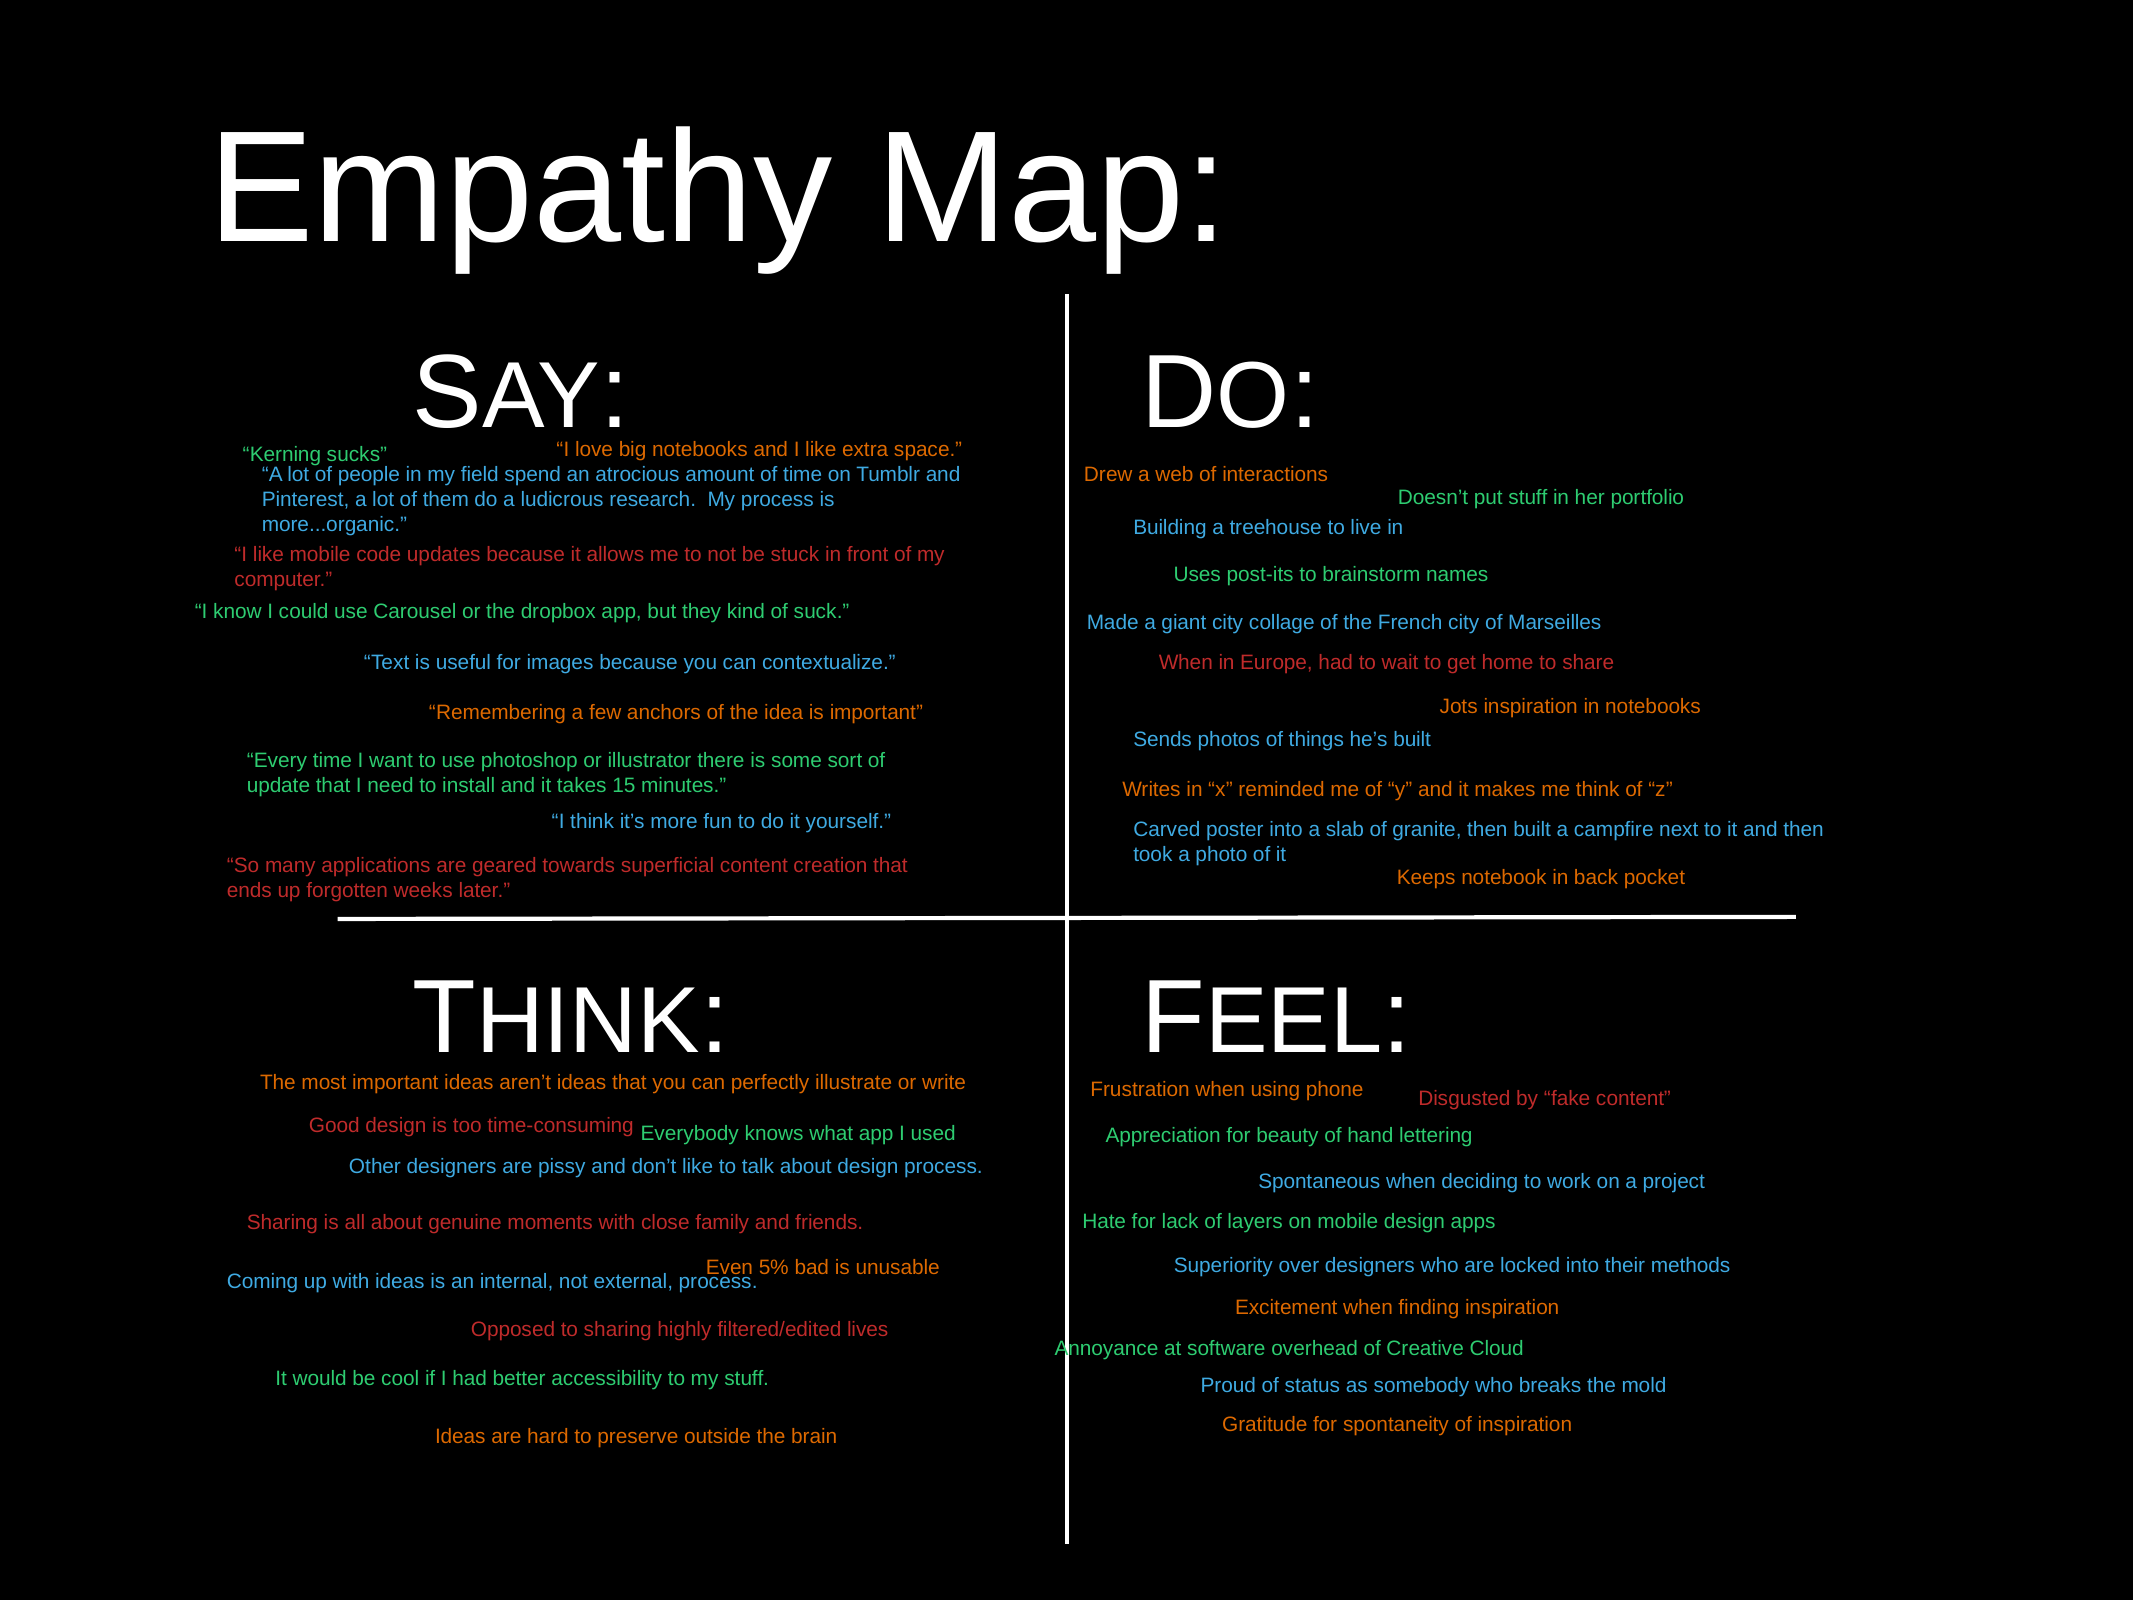

# Empathy Map:
SAY:
DO:

THINK:
FEEL:
“I love big notebooks and I like extra space.”
“Kerning sucks”
Drew a web of interactions
“A lot of people in my field spend an atrocious amount of time on Tumblr and Pinterest, a lot of them do a ludicrous research.  My process is more...organic.”
Doesn’t put stuff in her portfolio
Building a treehouse to live in
“I like mobile code updates because it allows me to not be stuck in front of my computer.”
Uses post-its to brainstorm names
“I know I could use Carousel or the dropbox app, but they kind of suck.”
Made a giant city collage of the French city of Marseilles
“Text is useful for images because you can contextualize.”
When in Europe, had to wait to get home to share
Jots inspiration in notebooks
“Remembering a few anchors of the idea is important”
Sends photos of things he’s built
“Every time I want to use photoshop or illustrator there is some sort of update that I need to install and it takes 15 minutes.”
Writes in “x” reminded me of “y” and it makes me think of “z”
“I think it’s more fun to do it yourself.”
Carved poster into a slab of granite, then built a campfire next to it and then took a photo of it
“So many applications are geared towards superficial content creation that ends up forgotten weeks later.”
Keeps notebook in back pocket
The most important ideas aren’t ideas that you can perfectly illustrate or write
Frustration when using phone
Disgusted by “fake content”
Good design is too time-consuming
Everybody knows what app I used
Appreciation for beauty of hand lettering
Other designers are pissy and don’t like to talk about design process.
Spontaneous when deciding to work on a project
Hate for lack of layers on mobile design apps
Sharing is all about genuine moments with close family and friends.
Superiority over designers who are locked into their methods
Even 5% bad is unusable
Coming up with ideas is an internal, not external, process.
Excitement when finding inspiration
Opposed to sharing highly filtered/edited lives
Annoyance at software overhead of Creative Cloud
It would be cool if I had better accessibility to my stuff.
Proud of status as somebody who breaks the mold
Gratitude for spontaneity of inspiration
Ideas are hard to preserve outside the brain